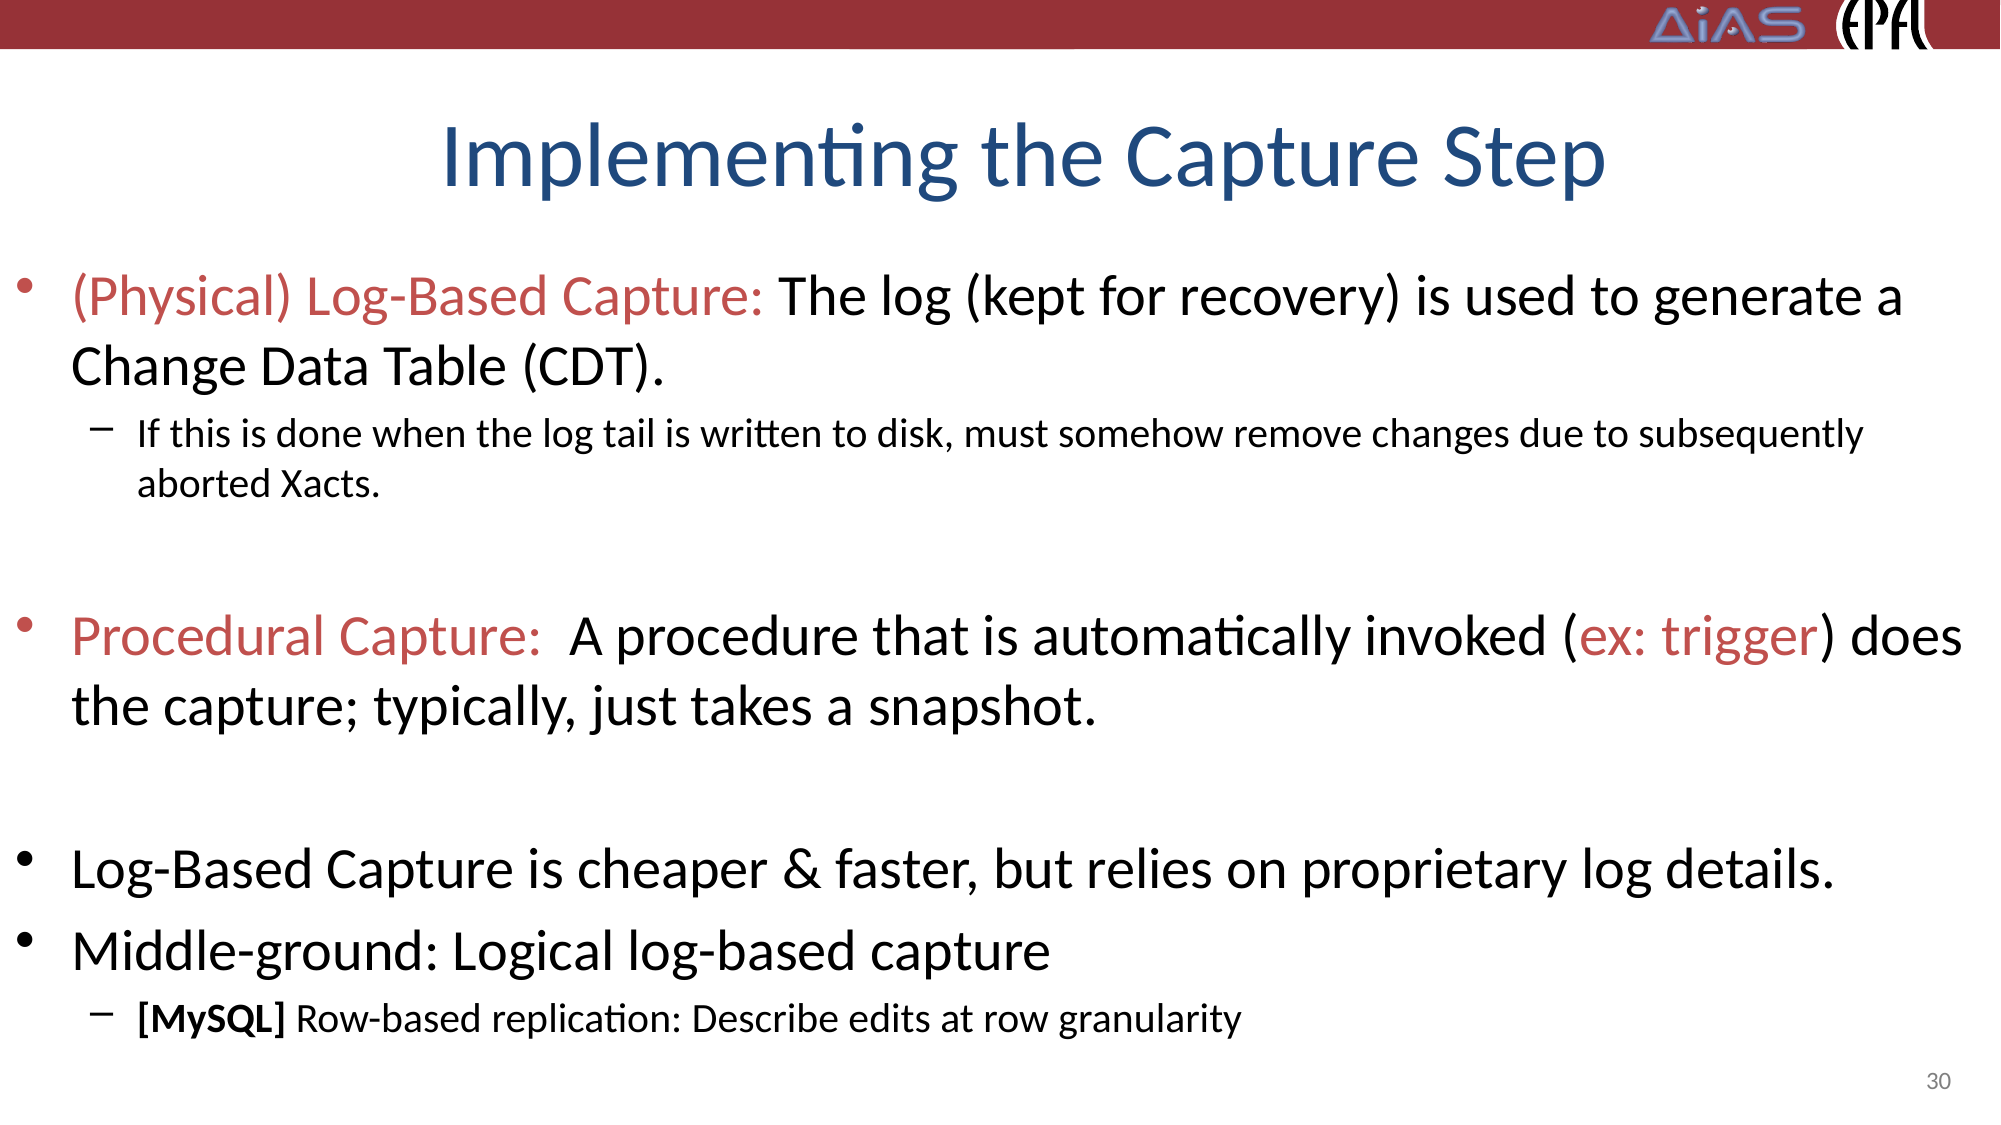

# Implementing the Capture Step
(Physical) Log-Based Capture: The log (kept for recovery) is used to generate a Change Data Table (CDT).
If this is done when the log tail is written to disk, must somehow remove changes due to subsequently aborted Xacts.

Procedural Capture:  A procedure that is automatically invoked (ex: trigger) does the capture; typically, just takes a snapshot.

Log-Based Capture is cheaper & faster, but relies on proprietary log details.
Middle-ground: Logical log-based capture
[MySQL] Row-based replication: Describe edits at row granularity
30